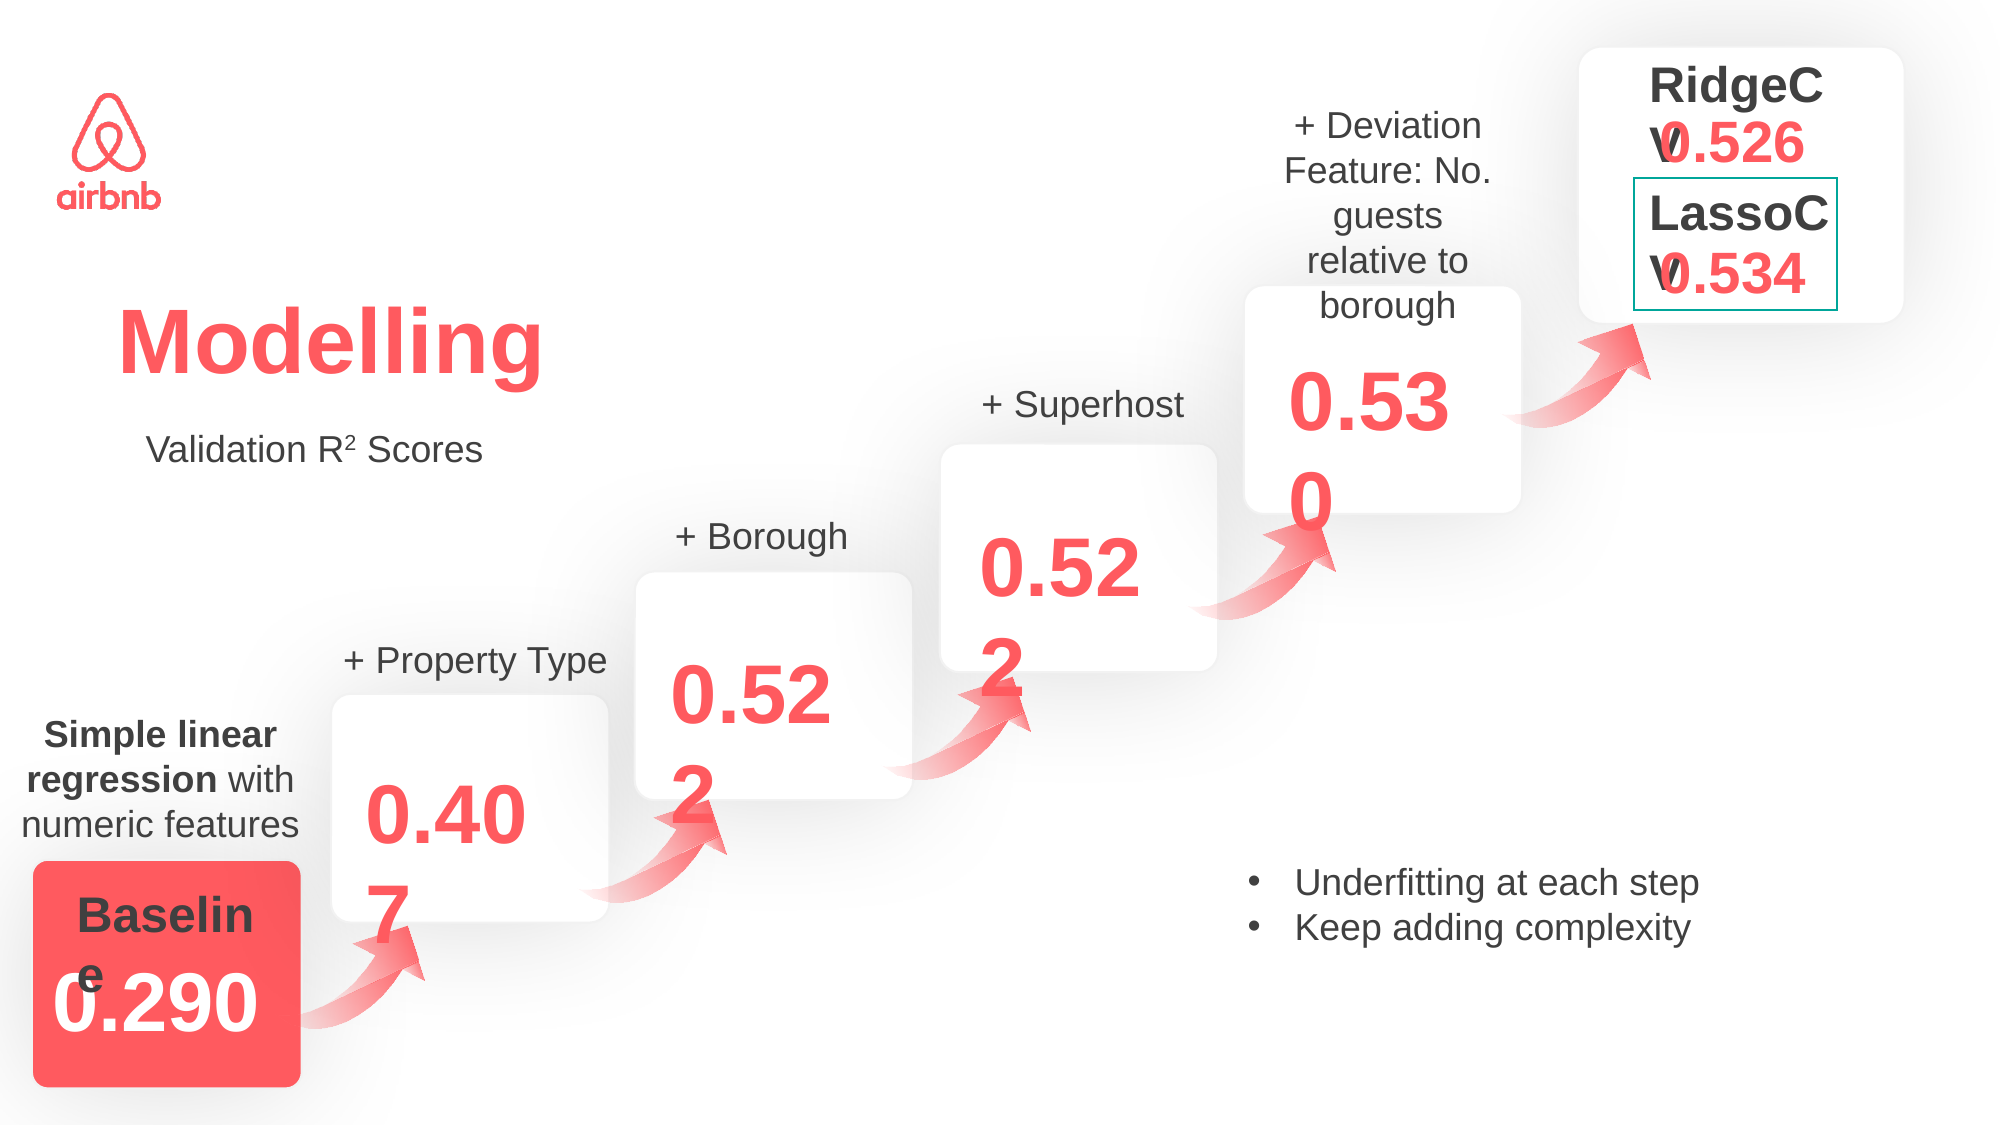

RidgeCV

+ Deviation Feature: No. guests relative to borough
0.526
LassoCV

0.534
Modelling
Validation R2 Scores
$20

0.290

+ Property Type
Simple linear regression with numeric features

Underfitting at each step
Keep adding complexity

0.530

+ Superhost

+ Borough
0.522

0.522

0.407

Baseline